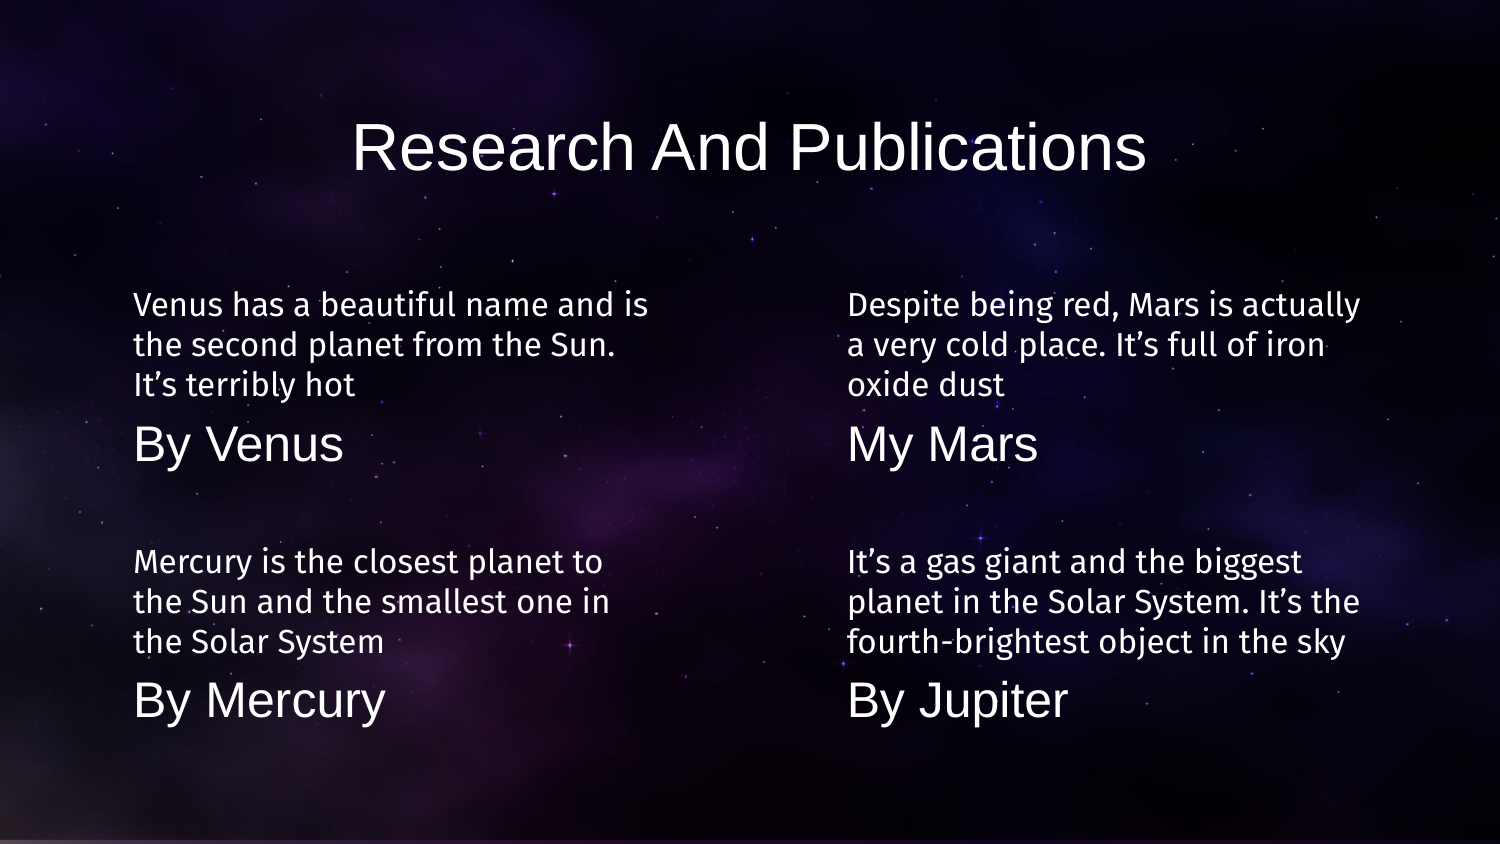

# Research And Publications
Venus has a beautiful name and is the second planet from the Sun. It’s terribly hot
Despite being red, Mars is actually a very cold place. It’s full of iron oxide dust
By Venus
My Mars
Mercury is the closest planet to the Sun and the smallest one in the Solar System
It’s a gas giant and the biggest planet in the Solar System. It’s the fourth-brightest object in the sky
By Mercury
By Jupiter